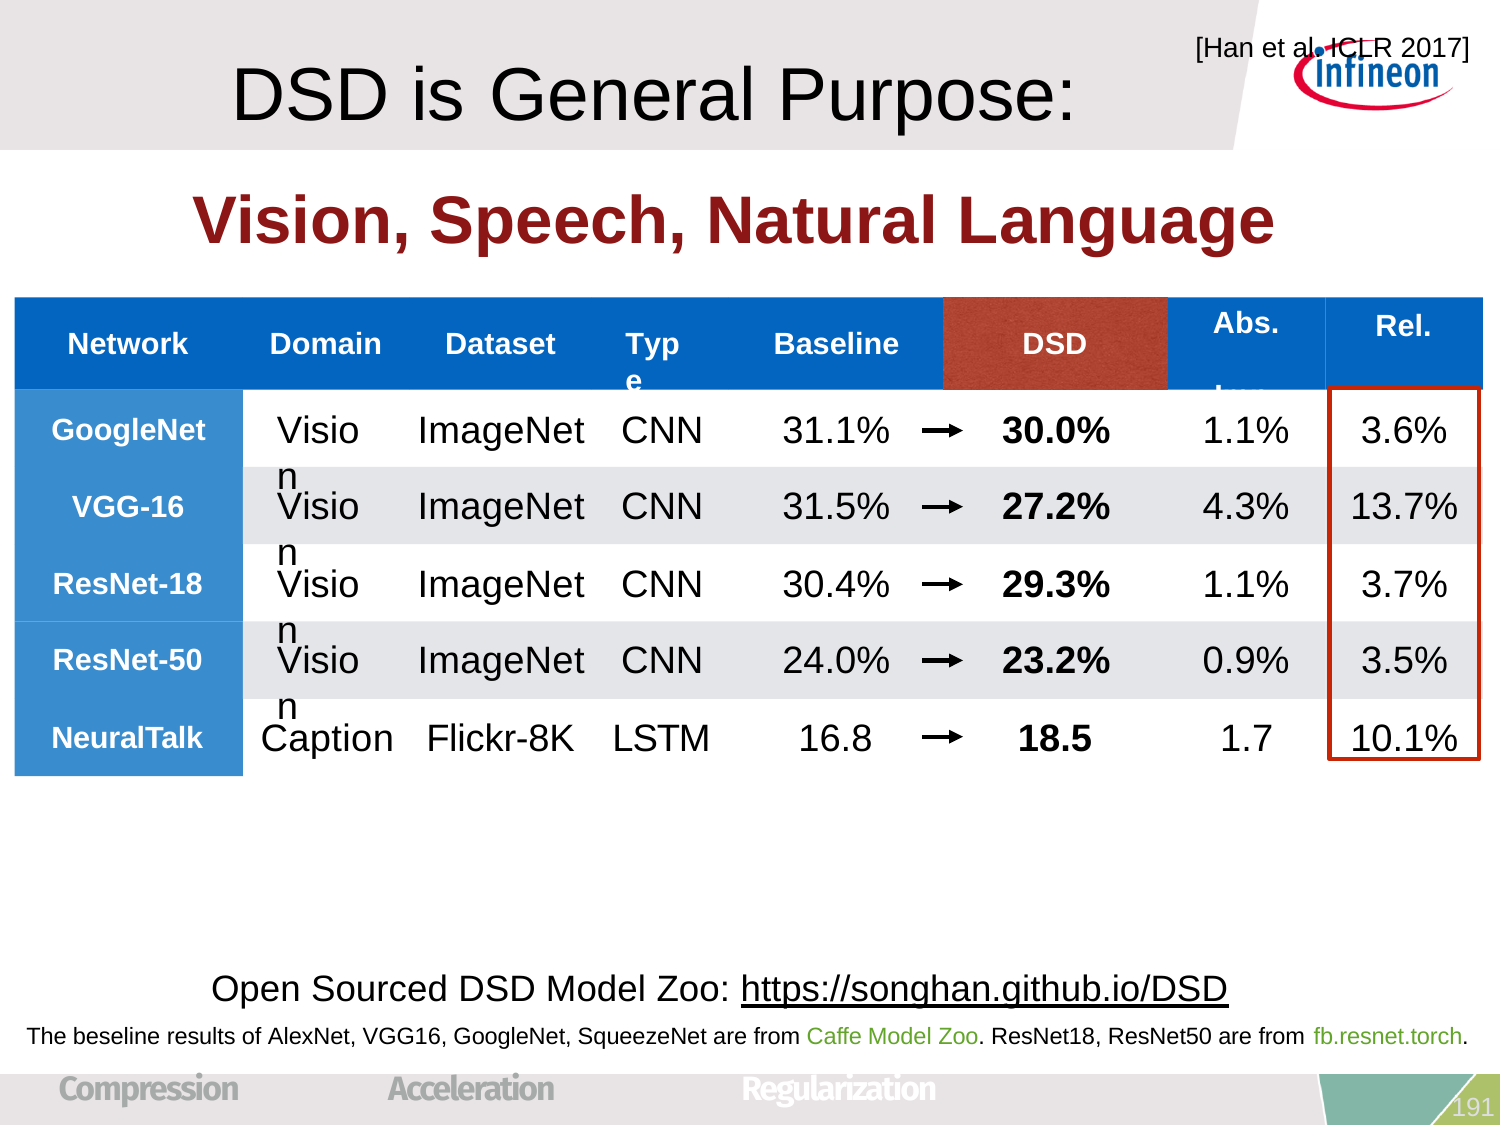

[Han et al. ICLR 2017]
# DSD is	 General Purpose:
Vision, Speech, Natural Language

Abs.  Imp.
Rel.  Imp.
Network
Domain
Dataset
Type
Baseline
DSD
3.6%
13.7%
3.7%
3.5%
10.1%

Vision
ImageNet	CNN
31.1%
30.0%
1.1%
GoogleNet

Vision
ImageNet	CNN
31.5%
27.2%
4.3%
VGG-16

Vision
ImageNet	CNN
30.4%
29.3%
1.1%
ResNet-18

Vision
ImageNet	CNN
24.0%
23.2%
0.9%
ResNet-50

Caption
Flickr-8K
LSTM
16.8
18.5
1.7
NeuralTalk

Open Sourced DSD Model Zoo: https://songhan.github.io/DSD
The beseline results of AlexNet, VGG16, GoogleNet, SqueezeNet are from Caffe Model Zoo. ResNet18, ResNet50 are from fb.resnet.torch.
Compression
Acceleration
Regularization
191